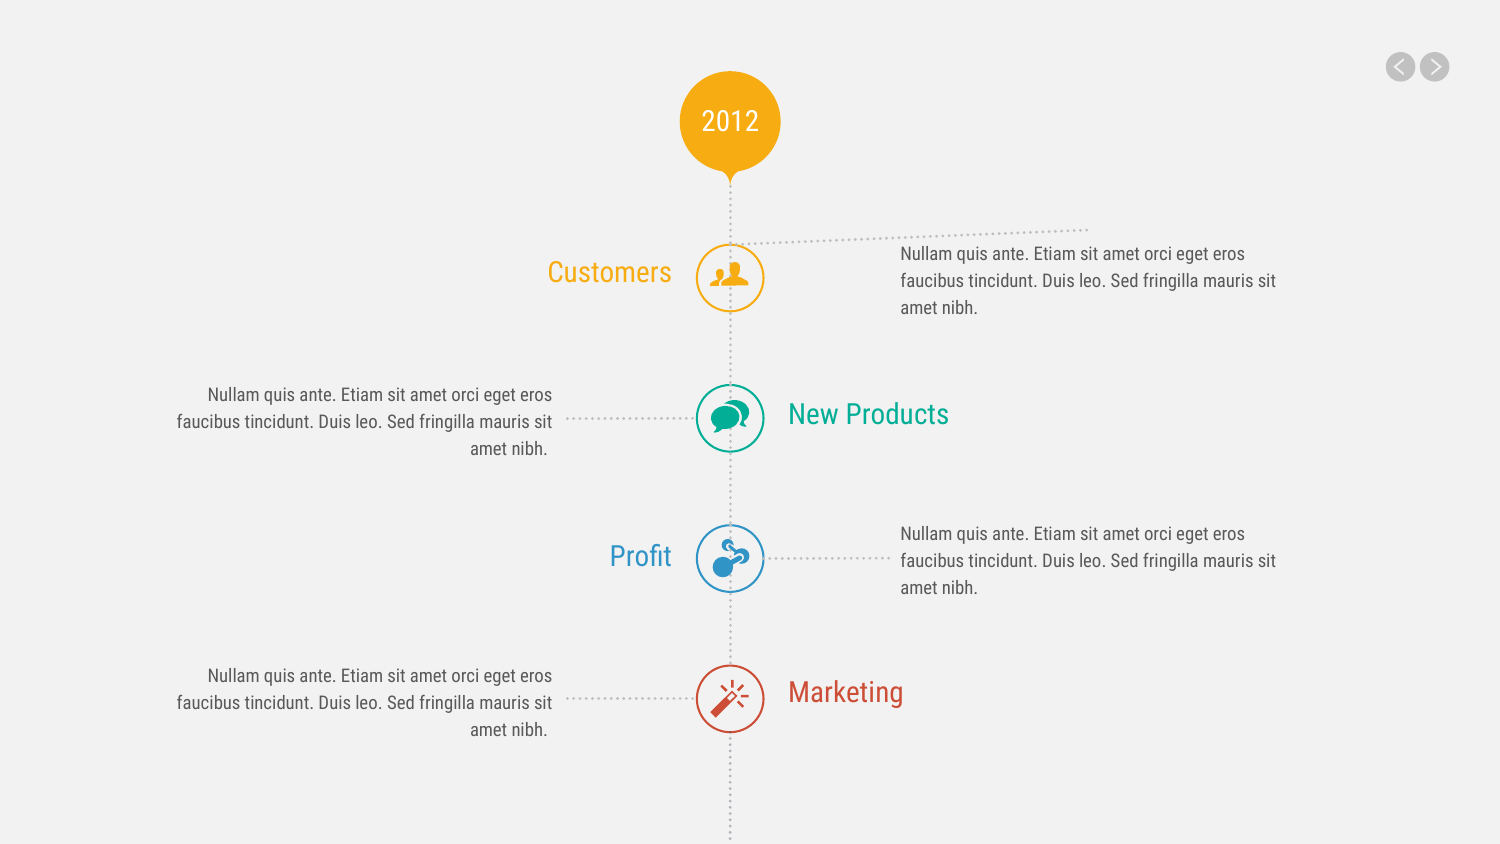

2012

Nullam quis ante. Etiam sit amet orci eget eros faucibus tincidunt. Duis leo. Sed fringilla mauris sit amet nibh.

Customers

Nullam quis ante. Etiam sit amet orci eget eros faucibus tincidunt. Duis leo. Sed fringilla mauris sit amet nibh.

New Products

Nullam quis ante. Etiam sit amet orci eget eros faucibus tincidunt. Duis leo. Sed fringilla mauris sit amet nibh.

Profit

Nullam quis ante. Etiam sit amet orci eget eros faucibus tincidunt. Duis leo. Sed fringilla mauris sit amet nibh.

Marketing